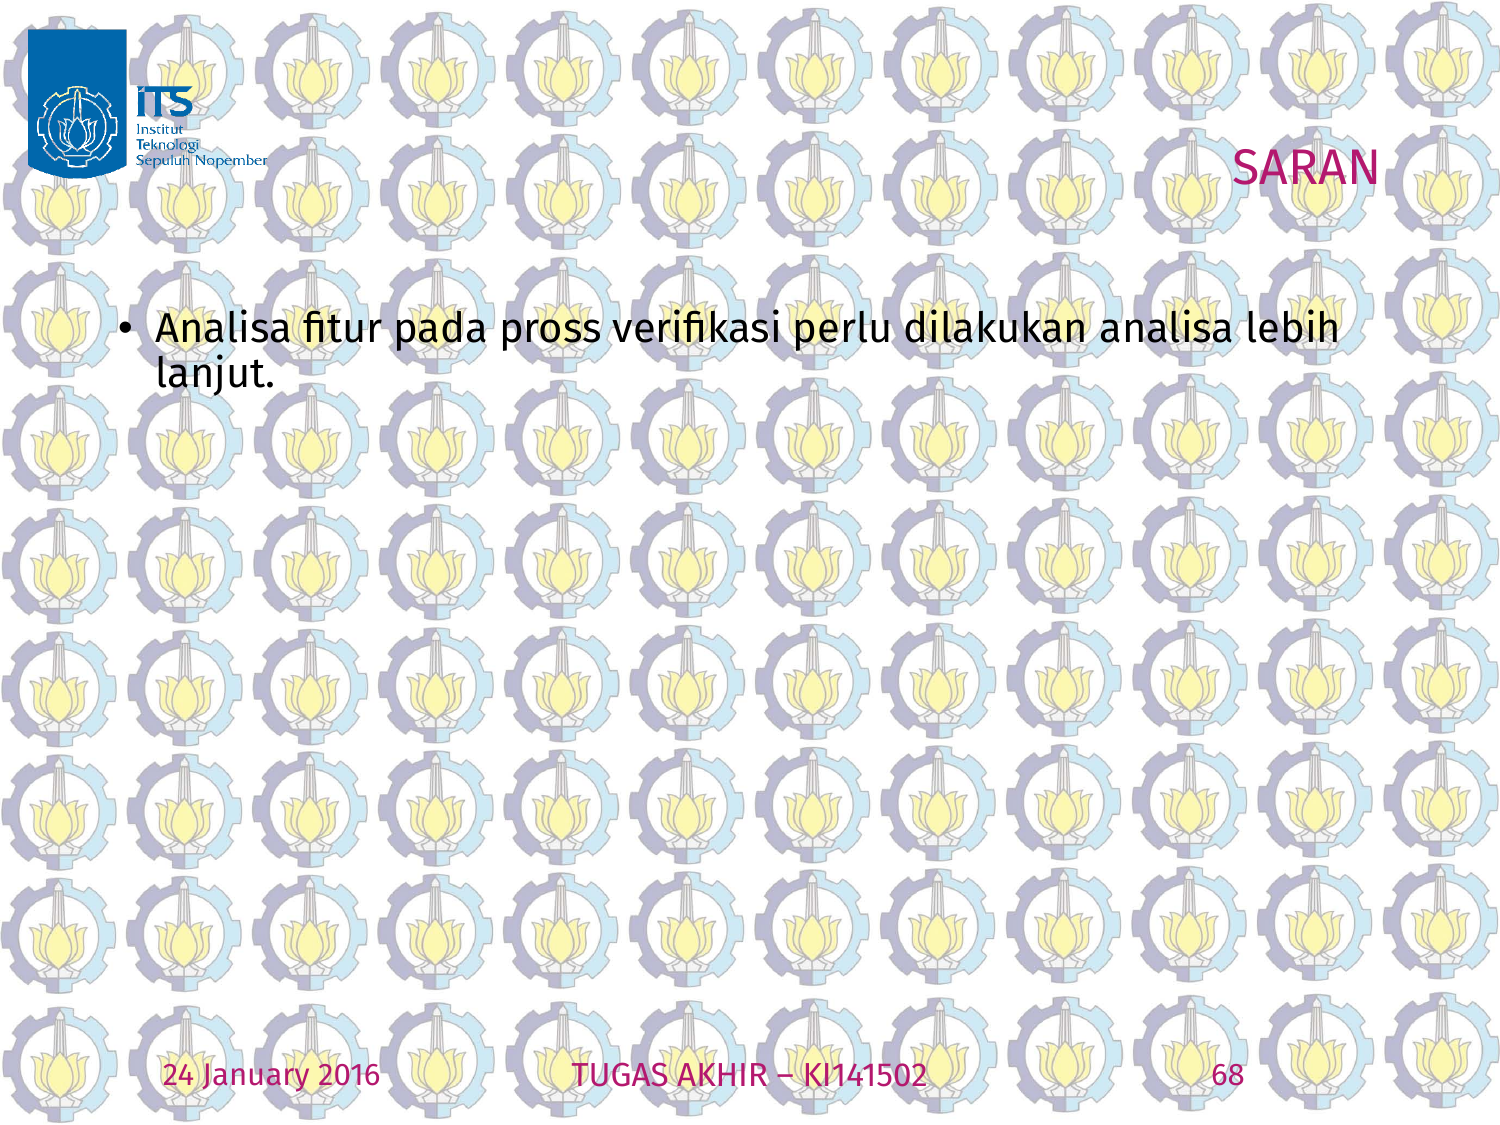

# SARAN
Analisa fitur pada pross verifikasi perlu dilakukan analisa lebih lanjut.
24 January 2016
TUGAS AKHIR – KI141502
68